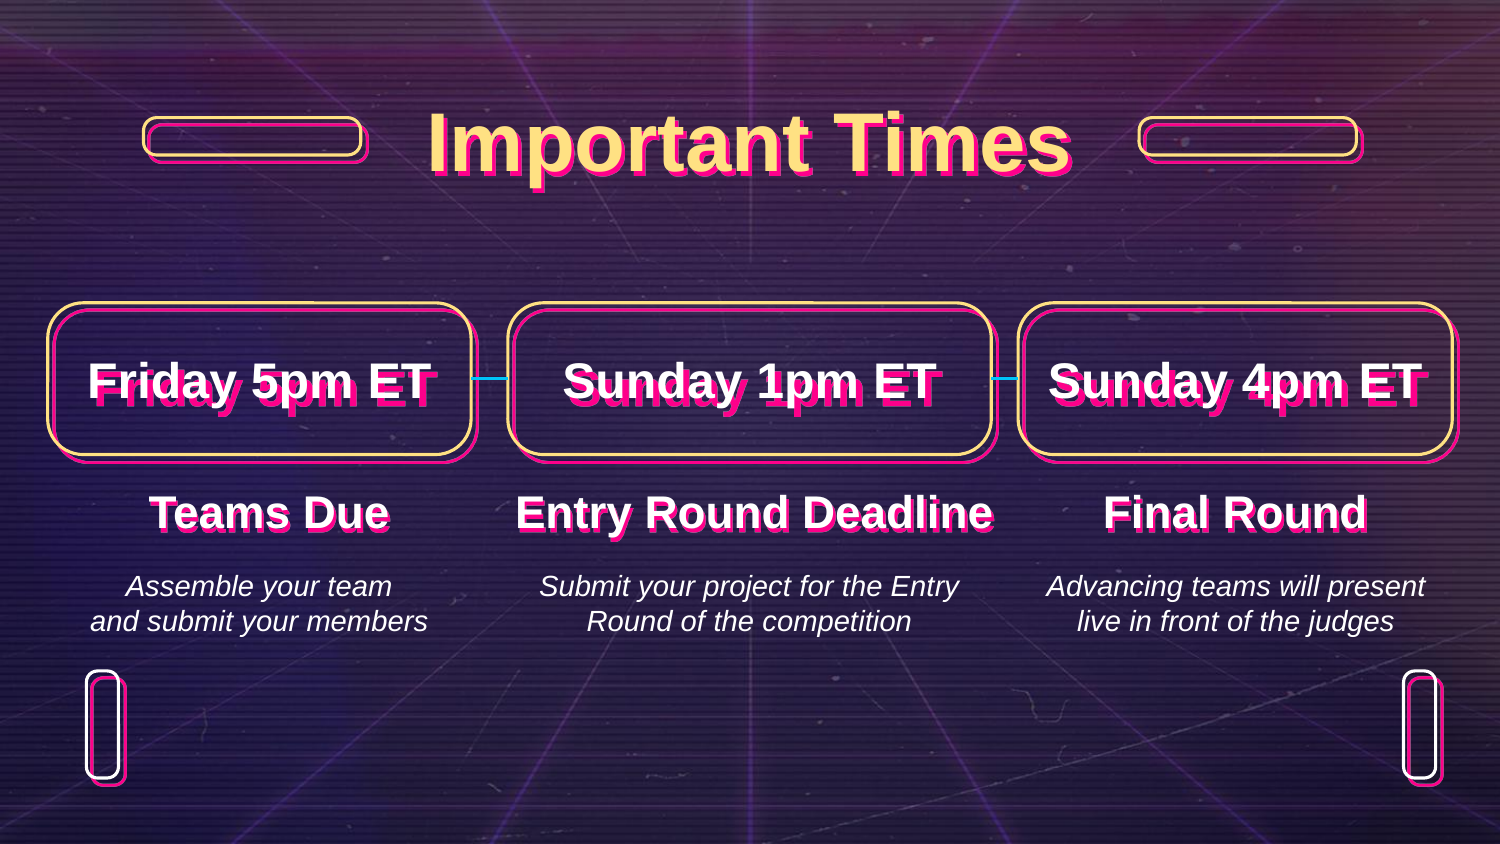

# Important Times
Friday 5pm ET
Sunday 1pm ET
Sunday 4pm ET
Teams Due
Entry Round Deadline
Final Round
Assemble your team
and submit your members
Submit your project for the Entry Round of the competition
Advancing teams will present live in front of the judges